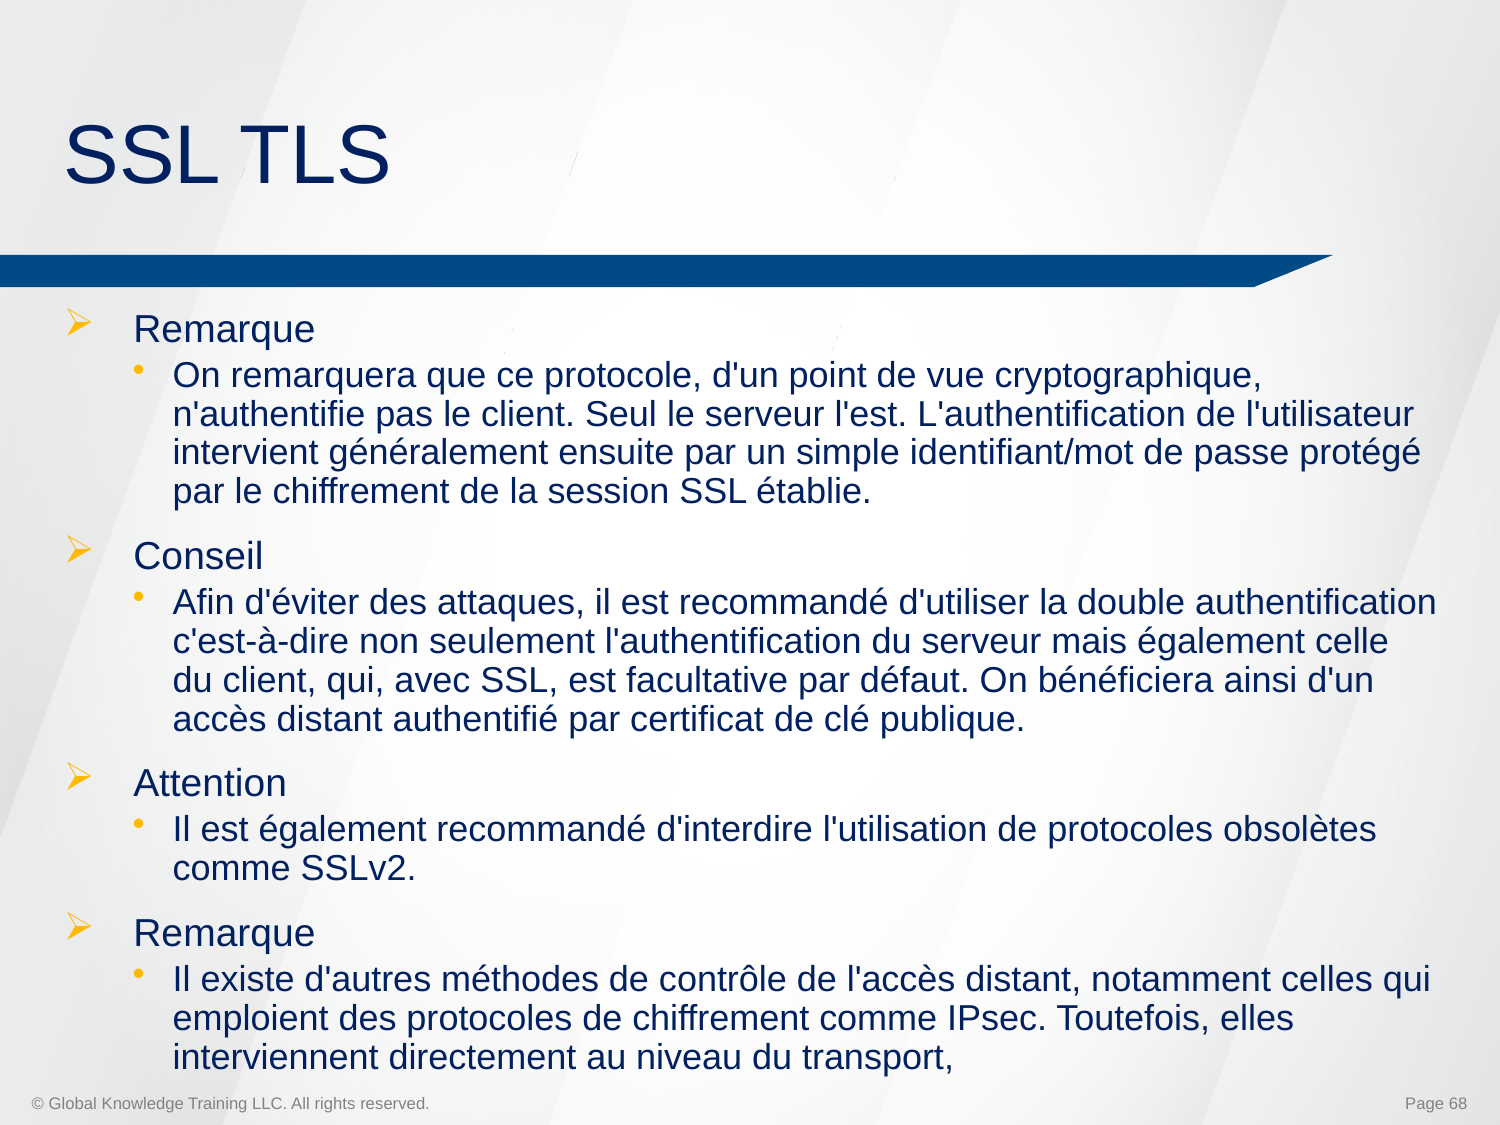

# SSL TLS
Remarque
On remarquera que ce protocole, d'un point de vue cryptographique, n'authentifie pas le client. Seul le serveur l'est. L'authentification de l'utilisateur intervient généralement ensuite par un simple identifiant/mot de passe protégé par le chiffrement de la session SSL établie.
Conseil
Afin d'éviter des attaques, il est recommandé d'utiliser la double authentification c'est-à-dire non seulement l'authentification du serveur mais également celle du client, qui, avec SSL, est facultative par défaut. On bénéficiera ainsi d'un accès distant authentifié par certificat de clé publique.
Attention
Il est également recommandé d'interdire l'utilisation de protocoles obsolètes comme SSLv2.
Remarque
Il existe d'autres méthodes de contrôle de l'accès distant, notamment celles qui emploient des protocoles de chiffrement comme IPsec. Toutefois, elles interviennent directement au niveau du transport,